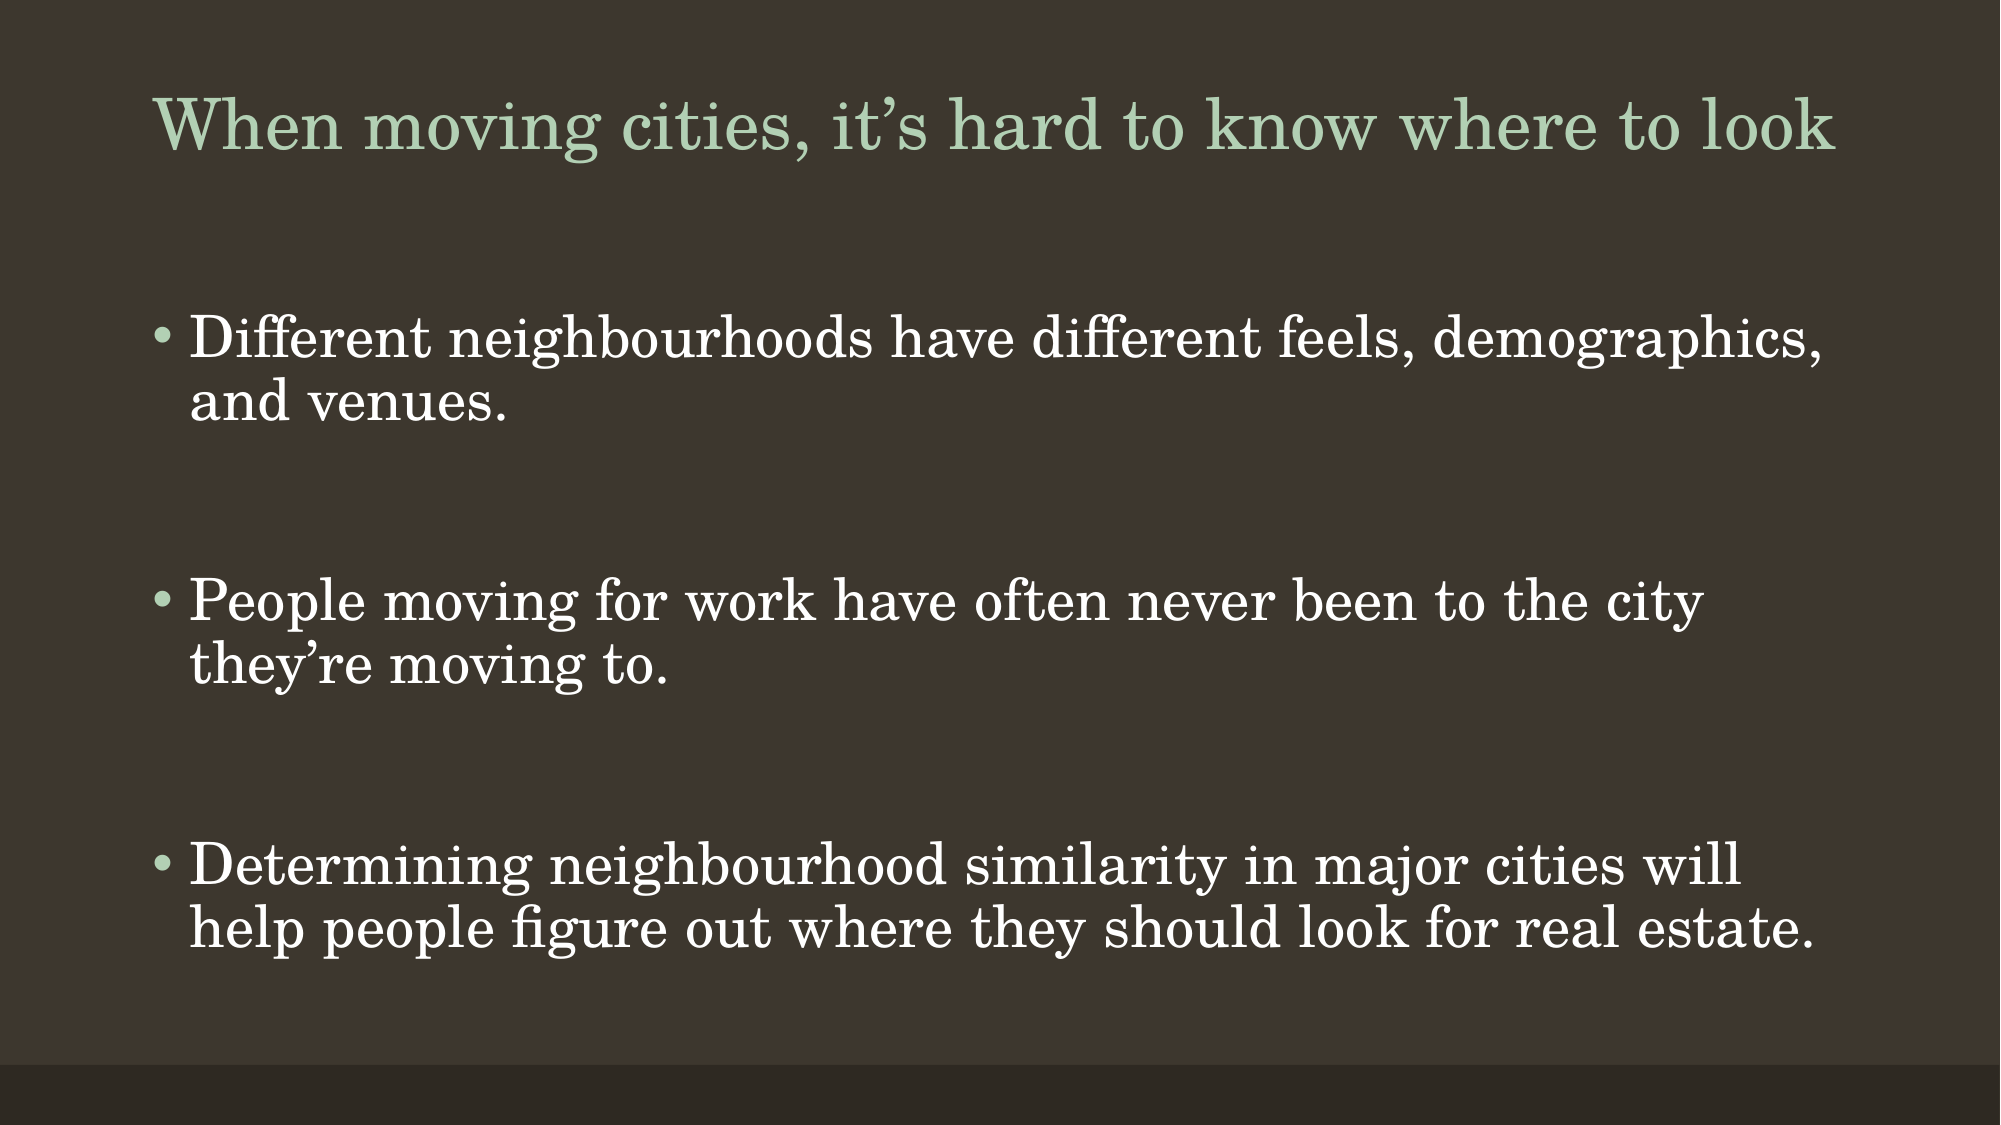

# When moving cities, it’s hard to know where to look
Different neighbourhoods have different feels, demographics, and venues.

People moving for work have often never been to the city they’re moving to.

Determining neighbourhood similarity in major cities will help people figure out where they should look for real estate.